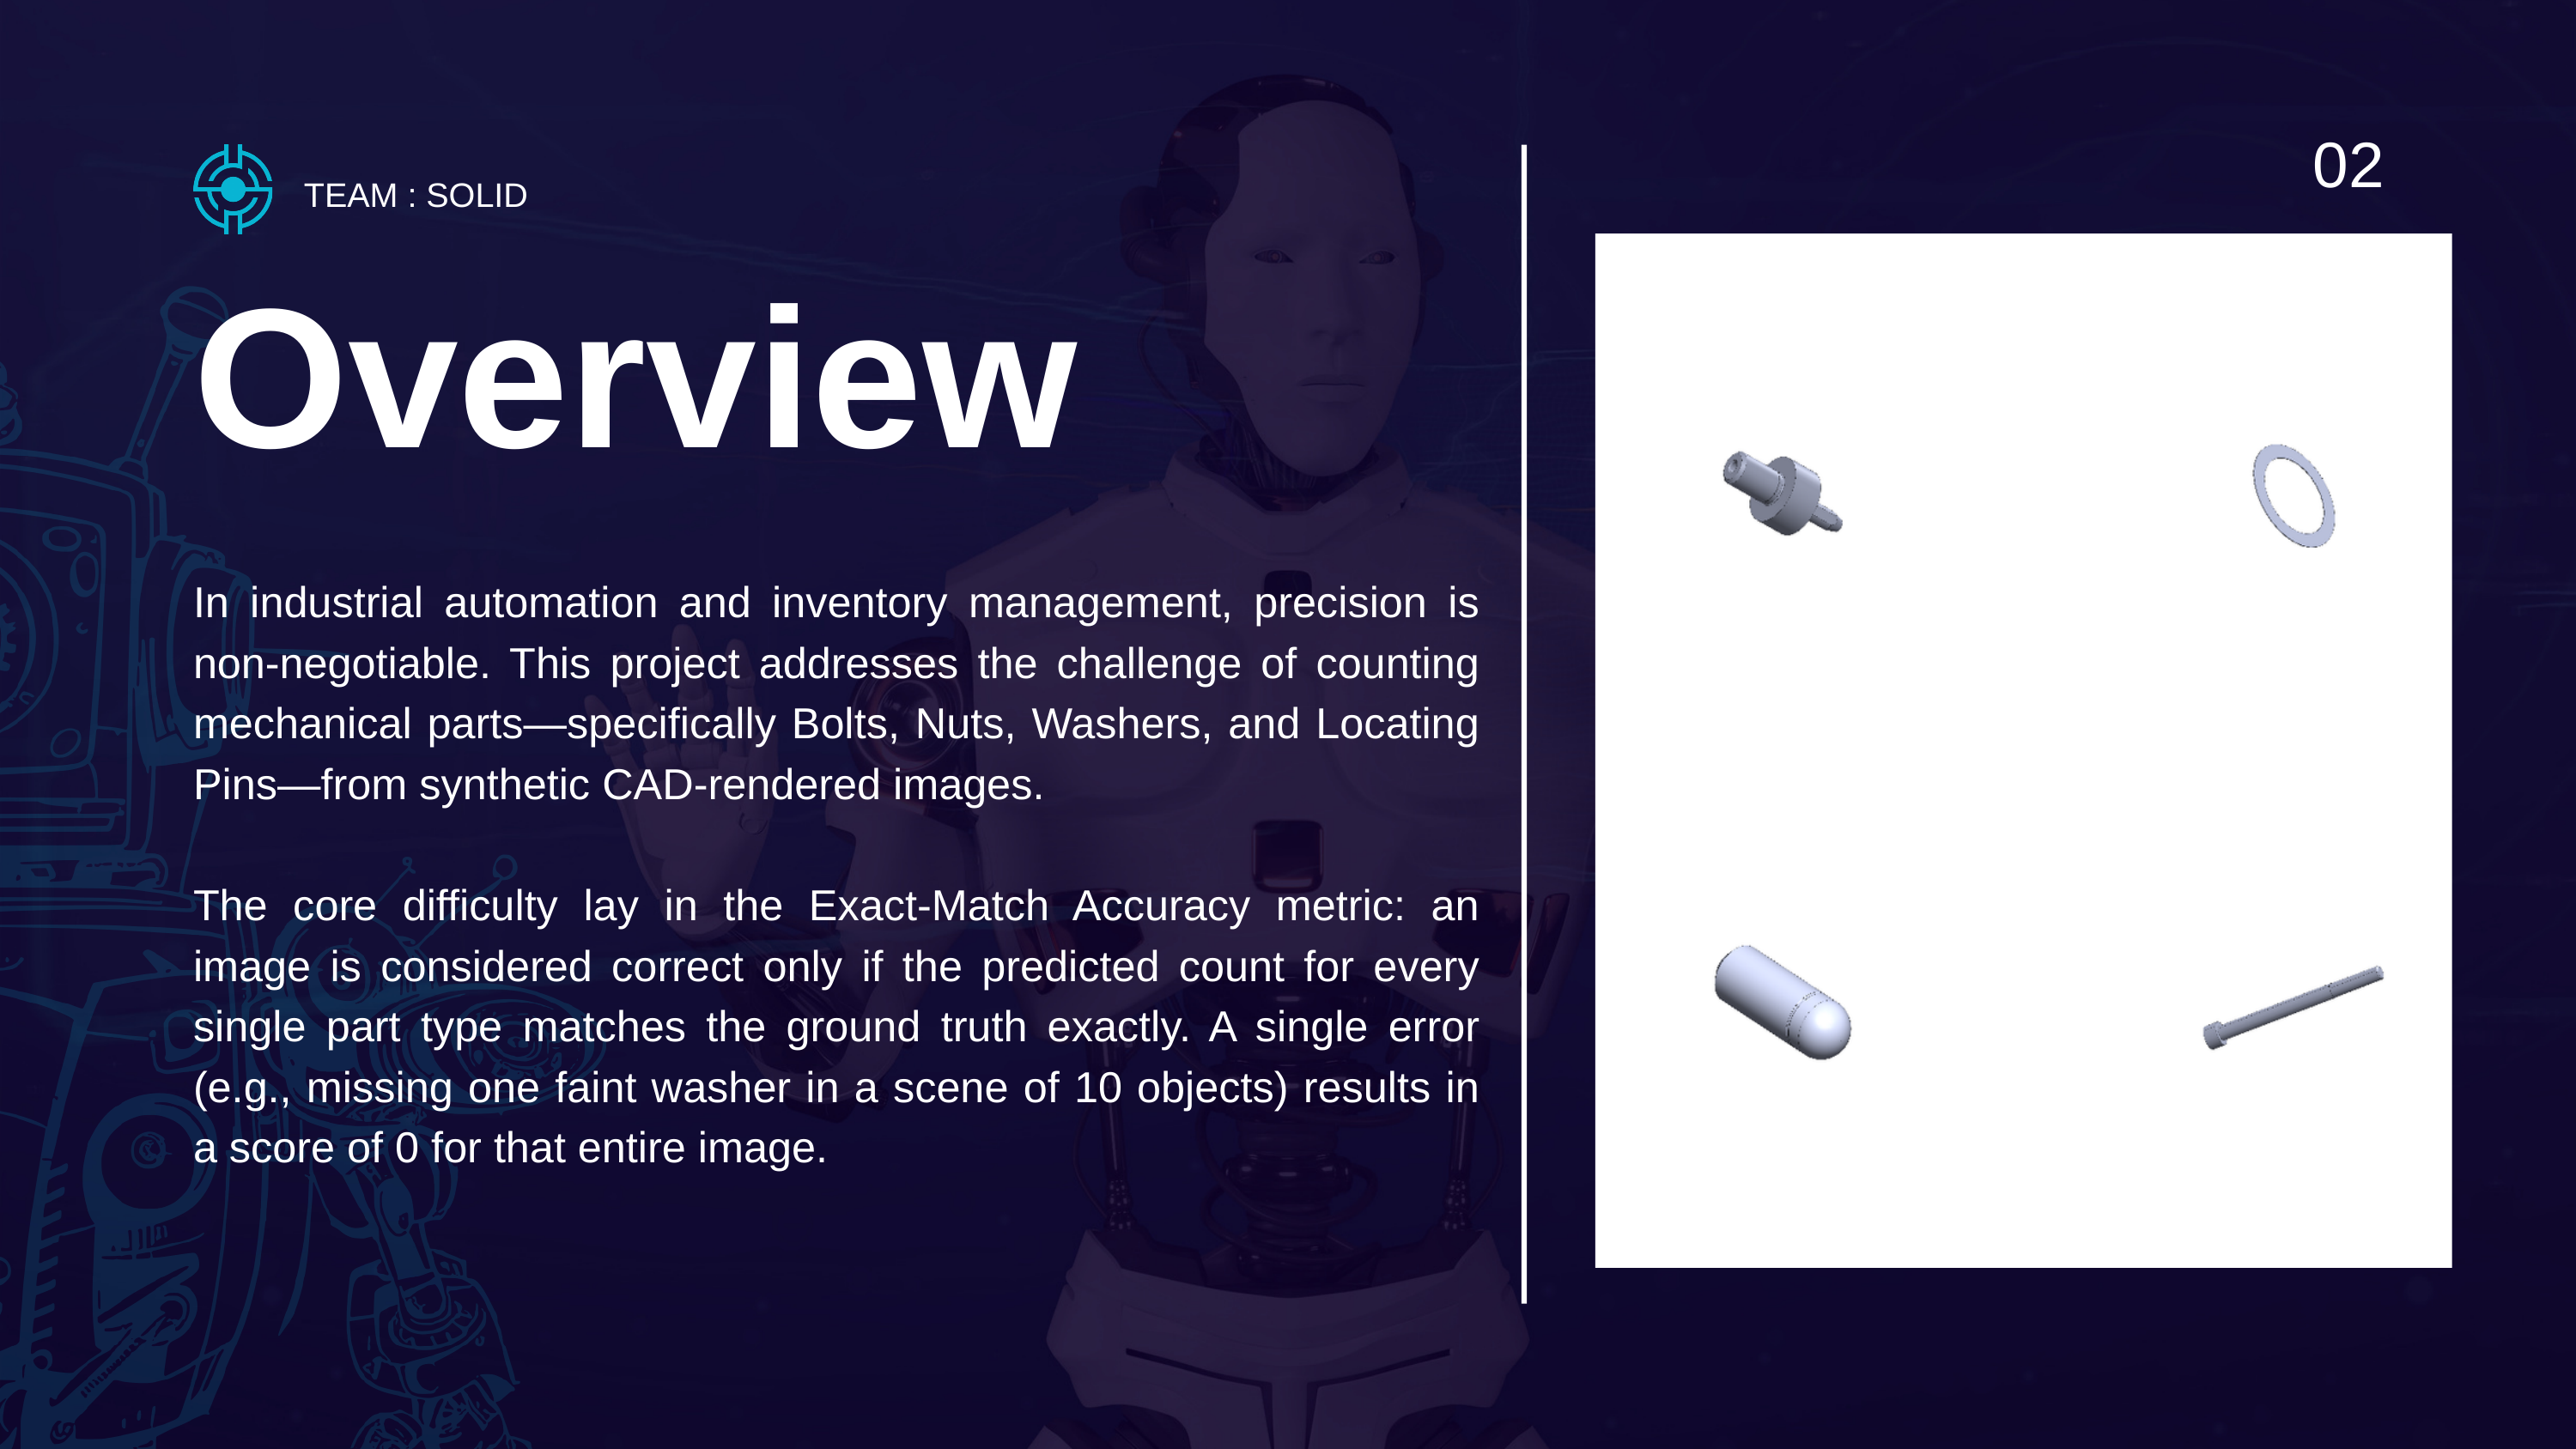

02

TEAM : SOLID

Overview
In industrial automation and inventory management, precision is non-negotiable. This project addresses the challenge of counting mechanical parts—specifically Bolts, Nuts, Washers, and Locating Pins—from synthetic CAD-rendered images.

The core difficulty lay in the Exact-Match Accuracy metric: an image is considered correct only if the predicted count for every single part type matches the ground truth exactly. A single error (e.g., missing one faint washer in a scene of 10 objects) results in a score of 0 for that entire image.